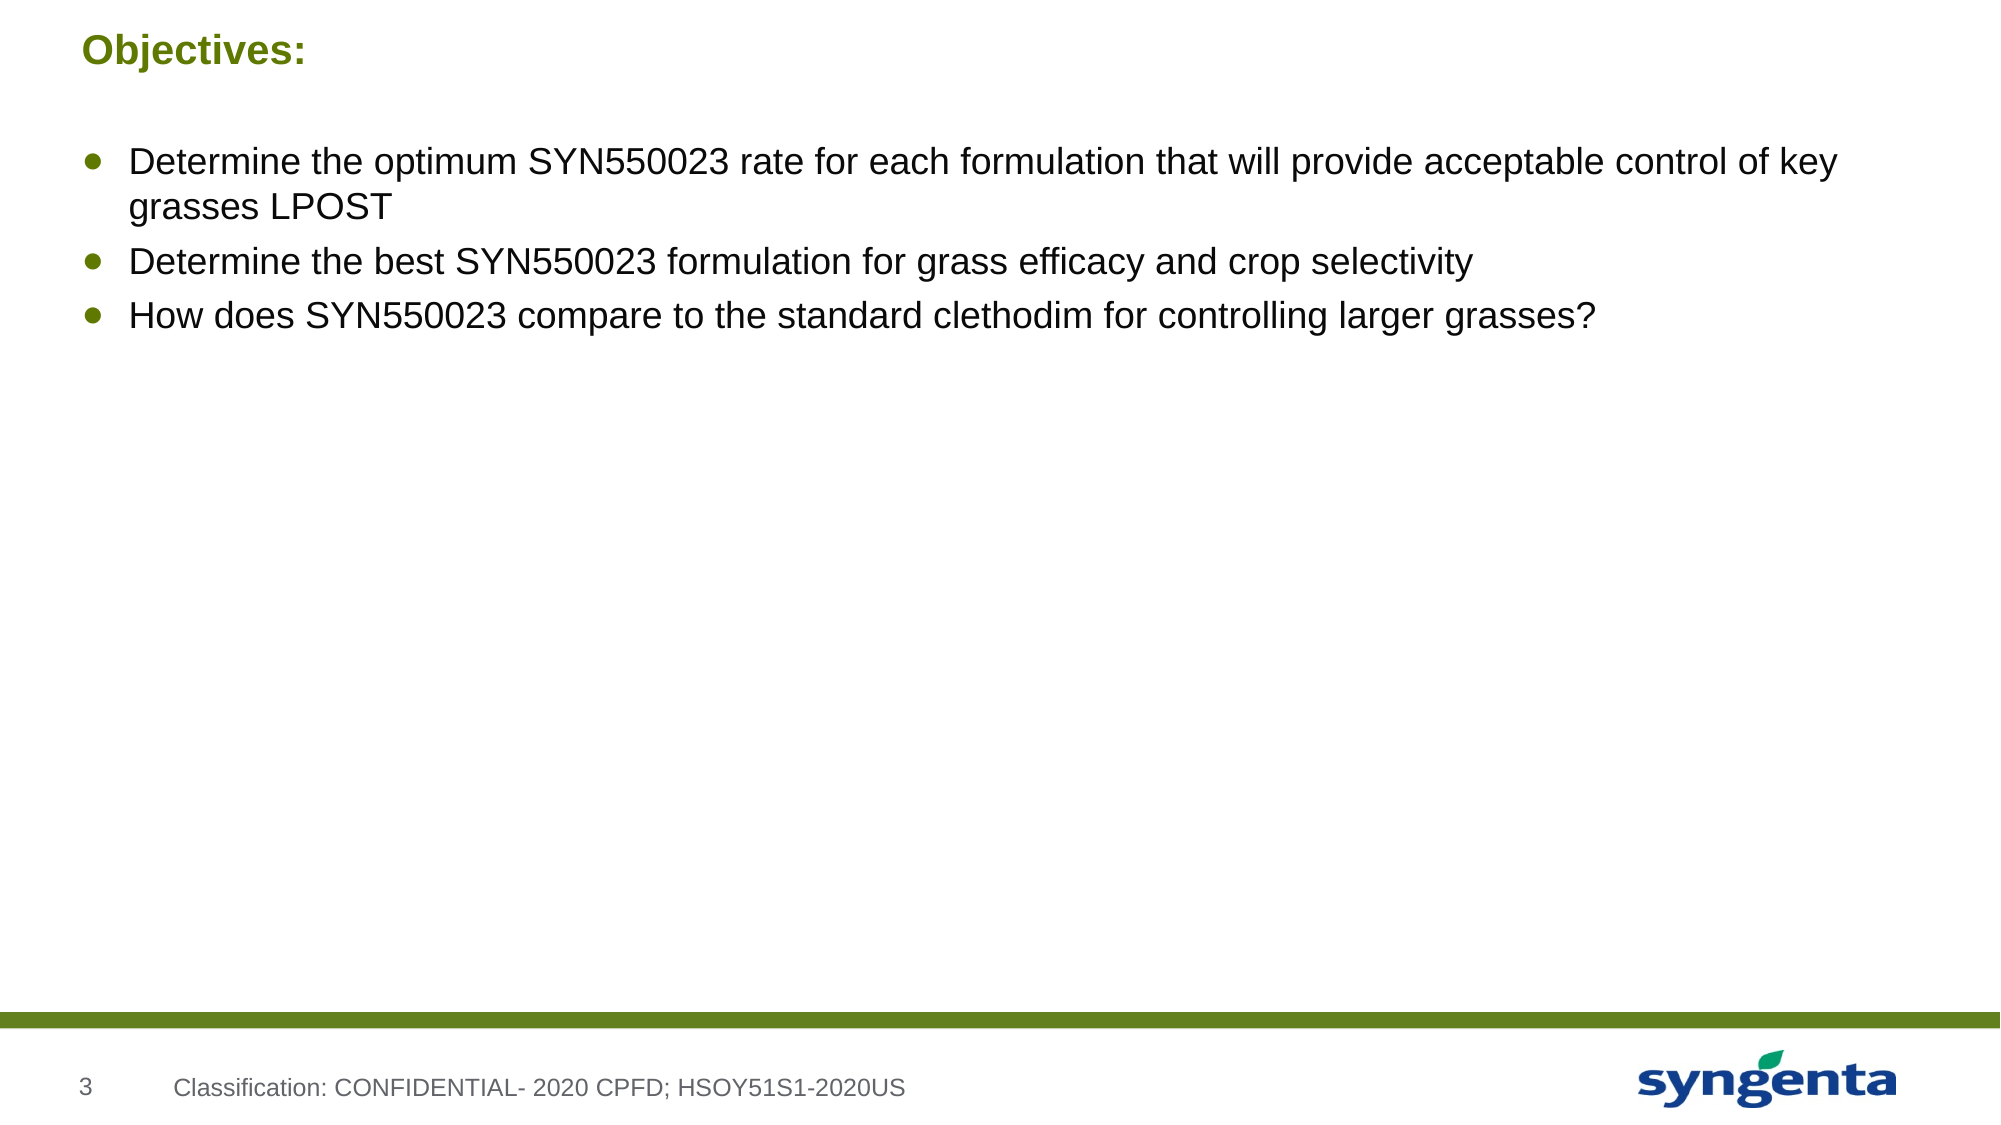

# Objectives:
Determine the optimum SYN550023 rate for each formulation that will provide acceptable control of key grasses LPOST
Determine the best SYN550023 formulation for grass efficacy and crop selectivity
How does SYN550023 compare to the standard clethodim for controlling larger grasses?
Classification: CONFIDENTIAL- 2020 CPFD; HSOY51S1-2020US